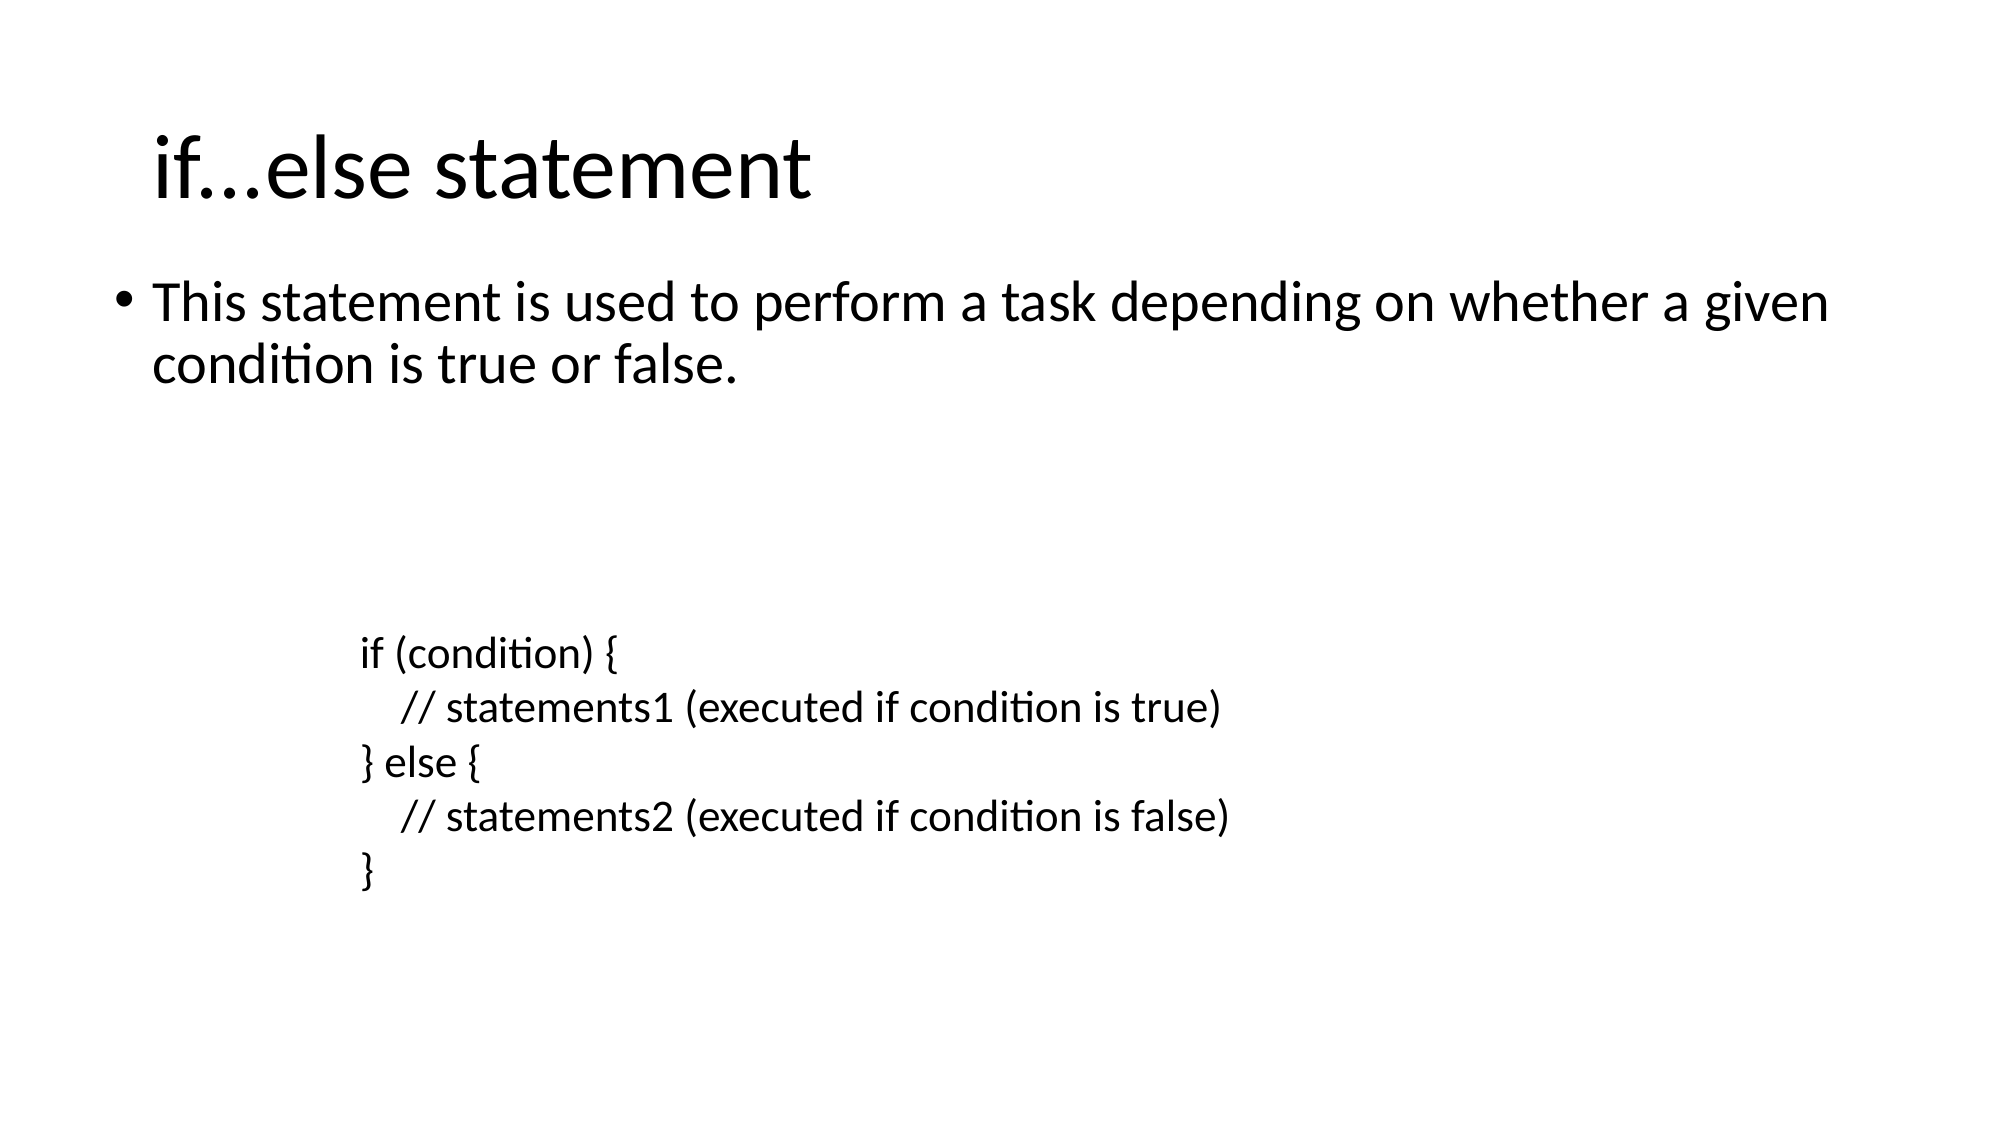

# if...else statement
This statement is used to perform a task depending on whether a given condition is true or false.

if (condition) {
    // statements1 (executed if condition is true)
} else {
    // statements2 (executed if condition is false)
}